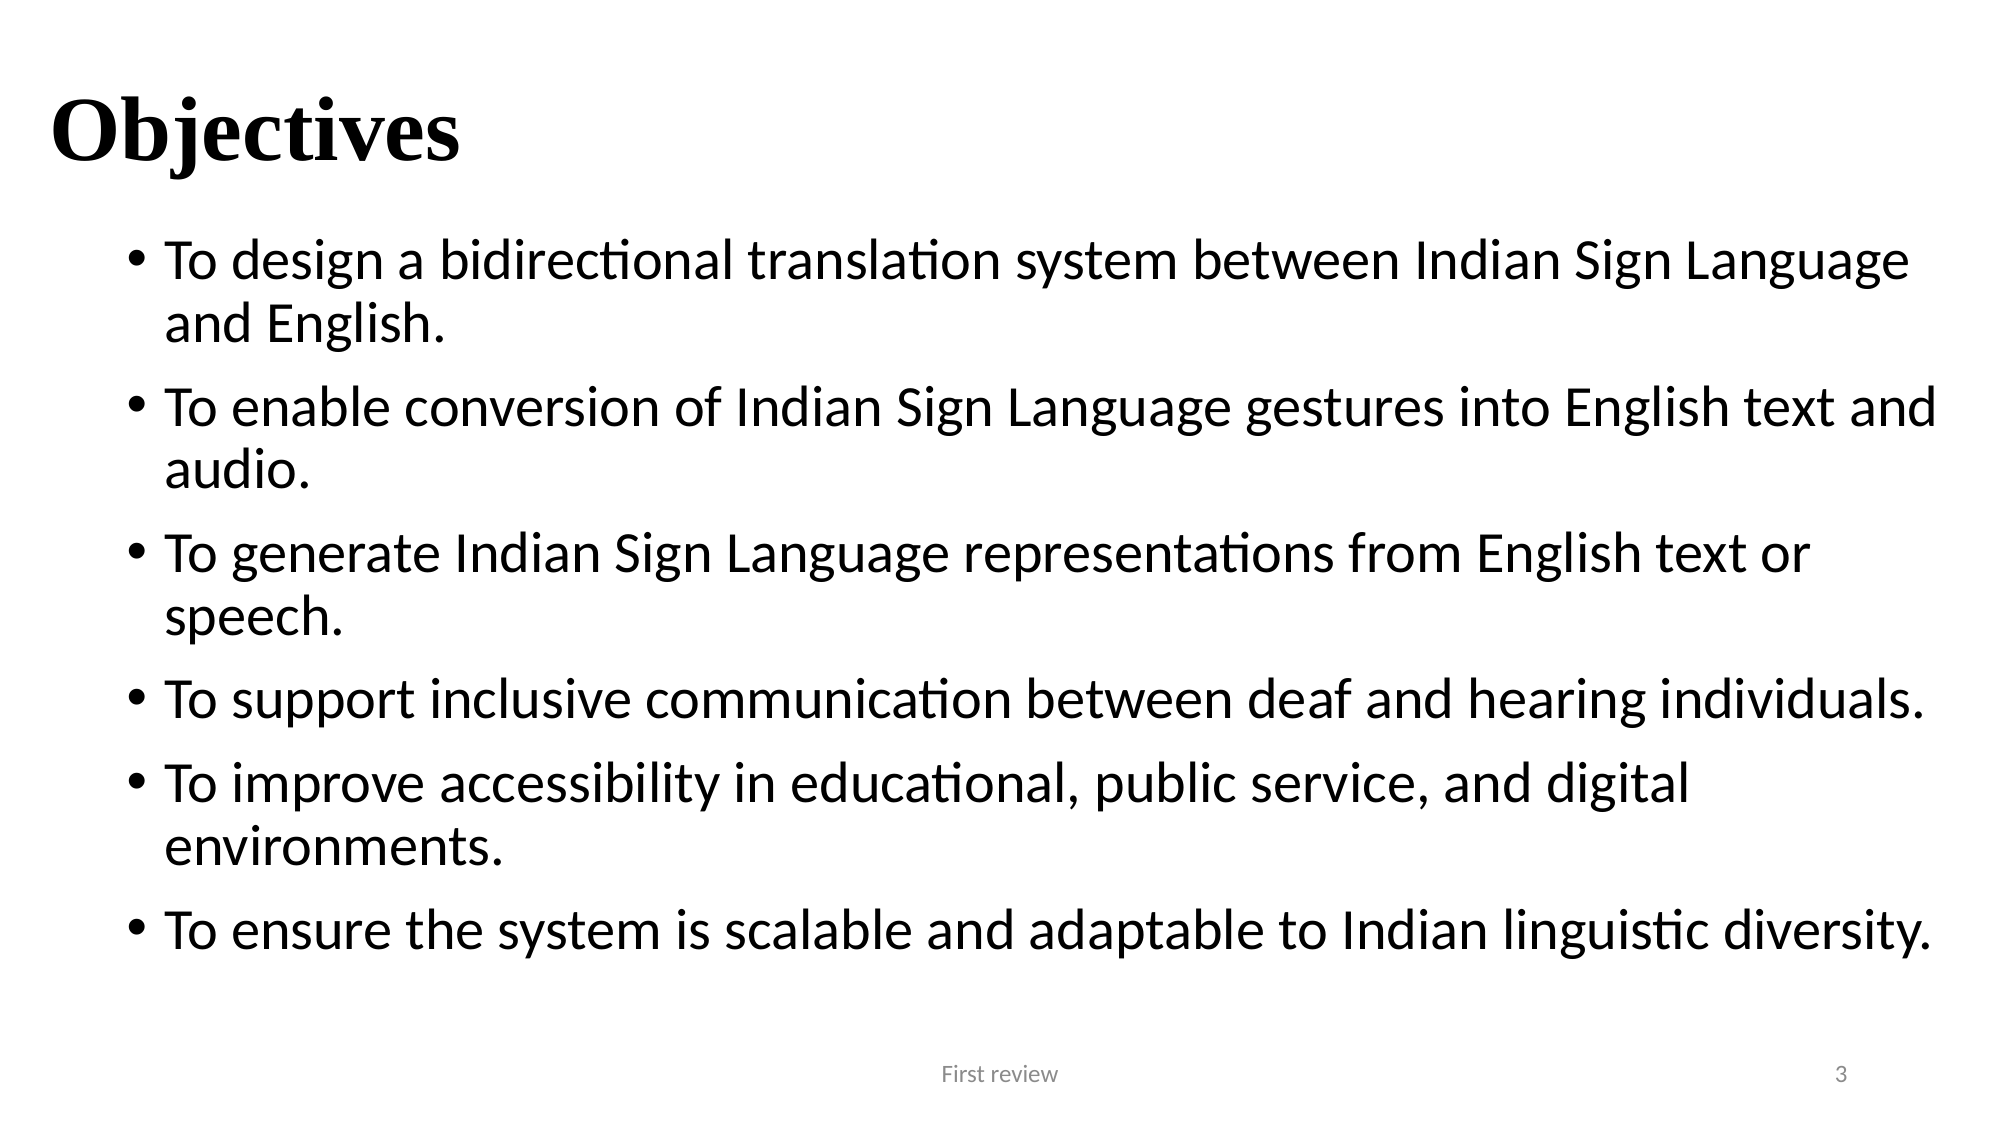

# Objectives
To design a bidirectional translation system between Indian Sign Language and English.
To enable conversion of Indian Sign Language gestures into English text and audio.
To generate Indian Sign Language representations from English text or speech.
To support inclusive communication between deaf and hearing individuals.
To improve accessibility in educational, public service, and digital environments.
To ensure the system is scalable and adaptable to Indian linguistic diversity.

First review
3